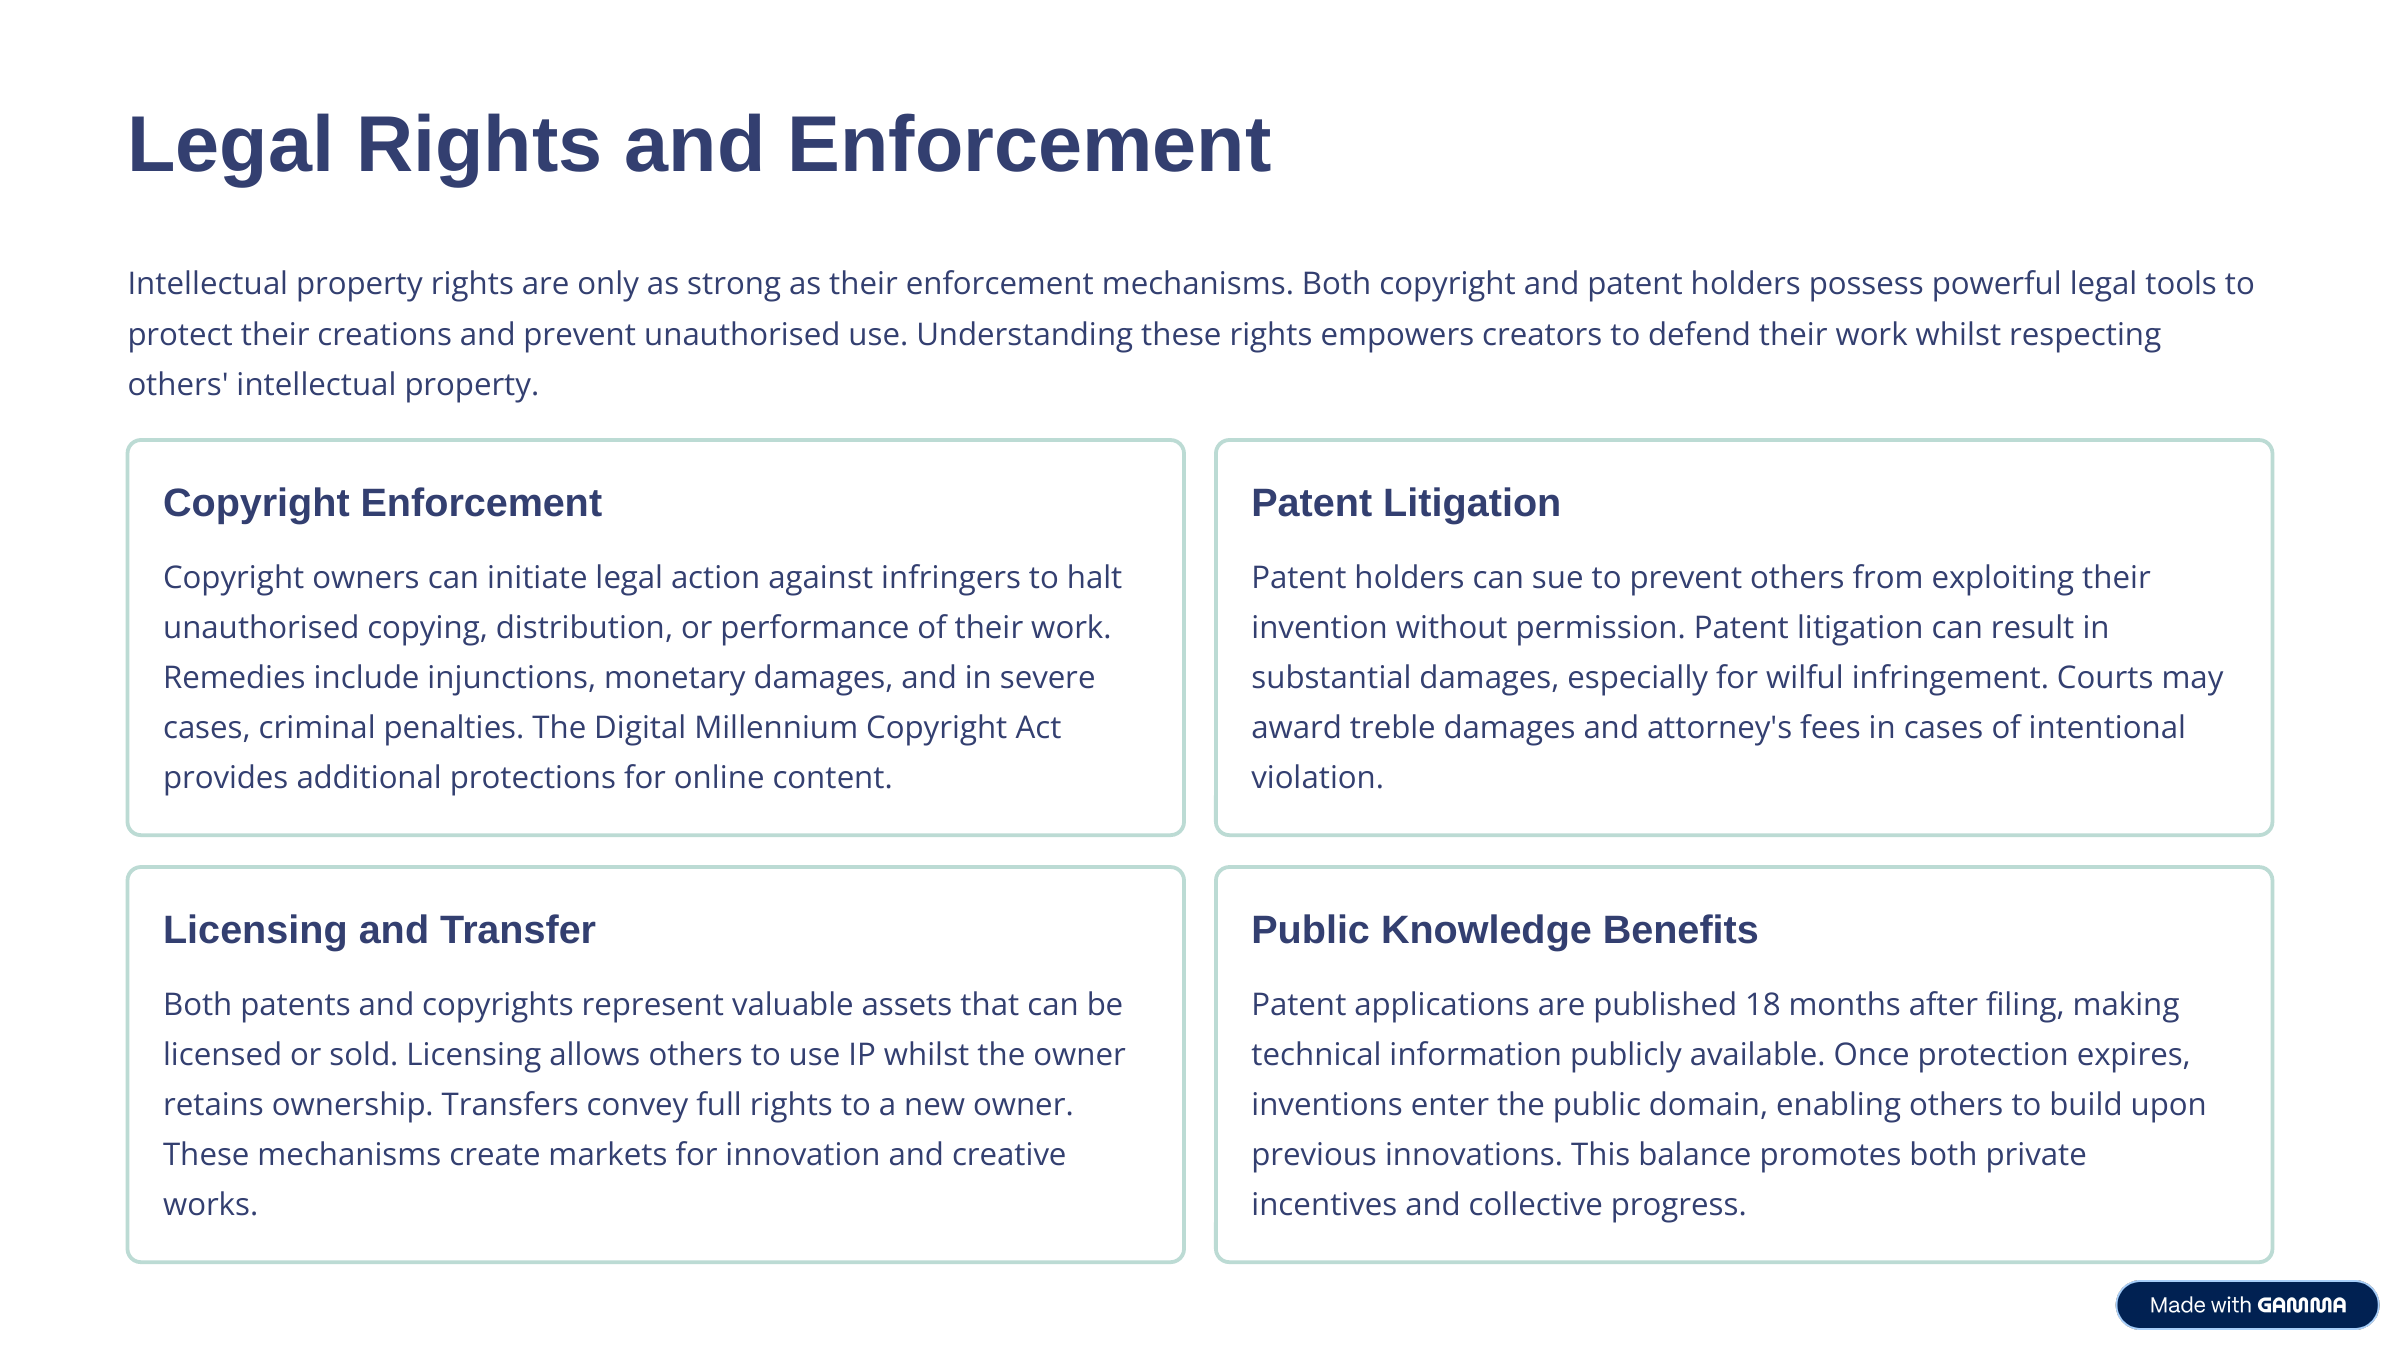

Legal Rights and Enforcement
Intellectual property rights are only as strong as their enforcement mechanisms. Both copyright and patent holders possess powerful legal tools to protect their creations and prevent unauthorised use. Understanding these rights empowers creators to defend their work whilst respecting others' intellectual property.

Copyright Enforcement
Patent Litigation
Copyright owners can initiate legal action against infringers to halt unauthorised copying, distribution, or performance of their work. Remedies include injunctions, monetary damages, and in severe cases, criminal penalties. The Digital Millennium Copyright Act provides additional protections for online content.
Patent holders can sue to prevent others from exploiting their invention without permission. Patent litigation can result in substantial damages, especially for wilful infringement. Courts may award treble damages and attorney's fees in cases of intentional violation.

Licensing and Transfer
Public Knowledge Benefits
Both patents and copyrights represent valuable assets that can be licensed or sold. Licensing allows others to use IP whilst the owner retains ownership. Transfers convey full rights to a new owner. These mechanisms create markets for innovation and creative works.
Patent applications are published 18 months after filing, making technical information publicly available. Once protection expires, inventions enter the public domain, enabling others to build upon previous innovations. This balance promotes both private incentives and collective progress.